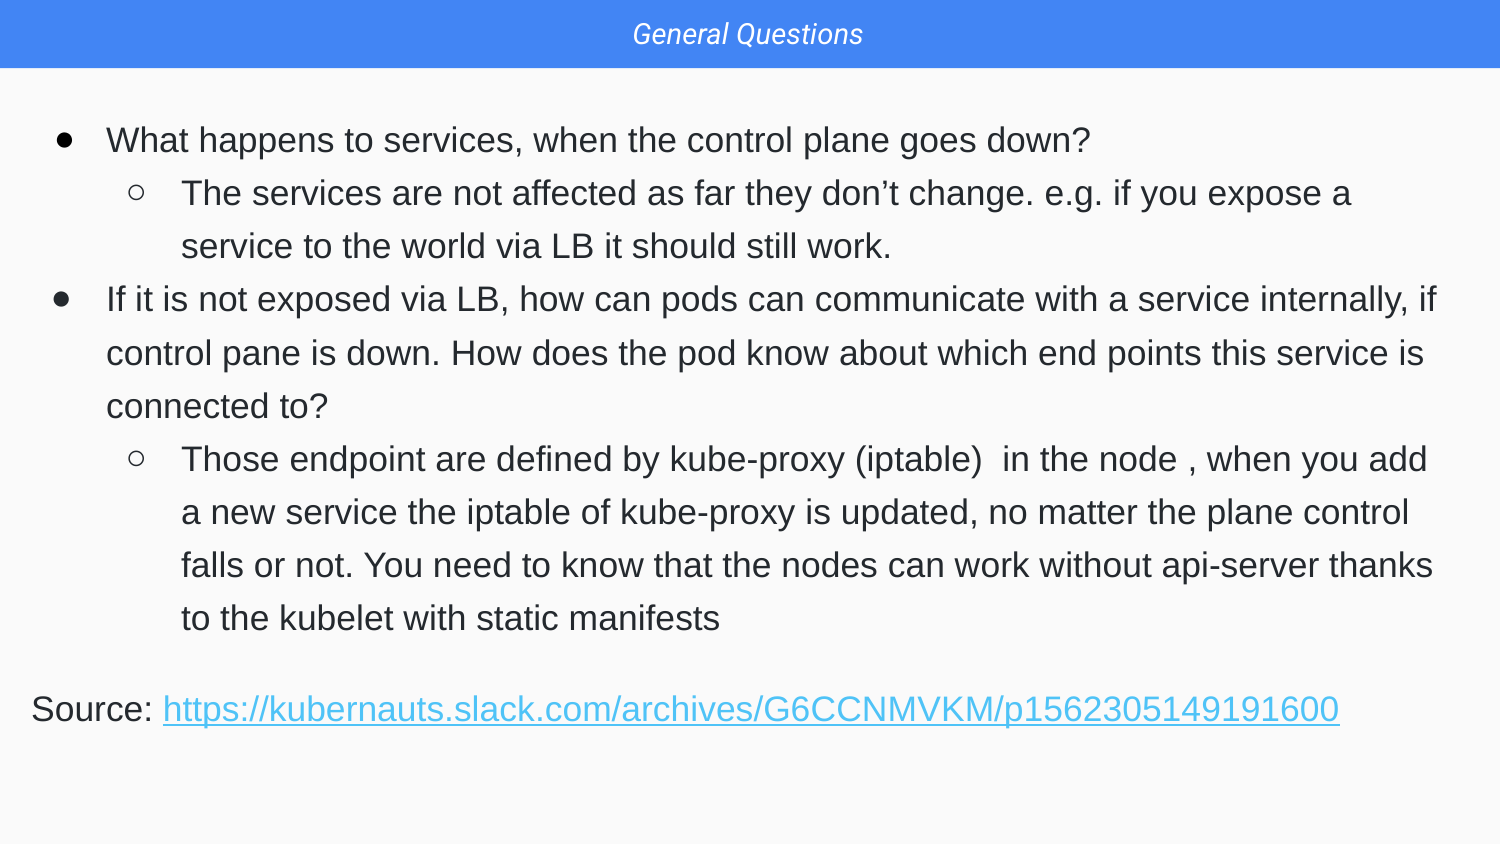

General Questions
What happens to services, when the control plane goes down?
The services are not affected as far they don’t change. e.g. if you expose a service to the world via LB it should still work.
If it is not exposed via LB, how can pods can communicate with a service internally, if control pane is down. How does the pod know about which end points this service is connected to?
Those endpoint are defined by kube-proxy (iptable)  in the node , when you add a new service the iptable of kube-proxy is updated, no matter the plane control falls or not. You need to know that the nodes can work without api-server thanks to the kubelet with static manifests
Source: https://kubernauts.slack.com/archives/G6CCNMVKM/p1562305149191600